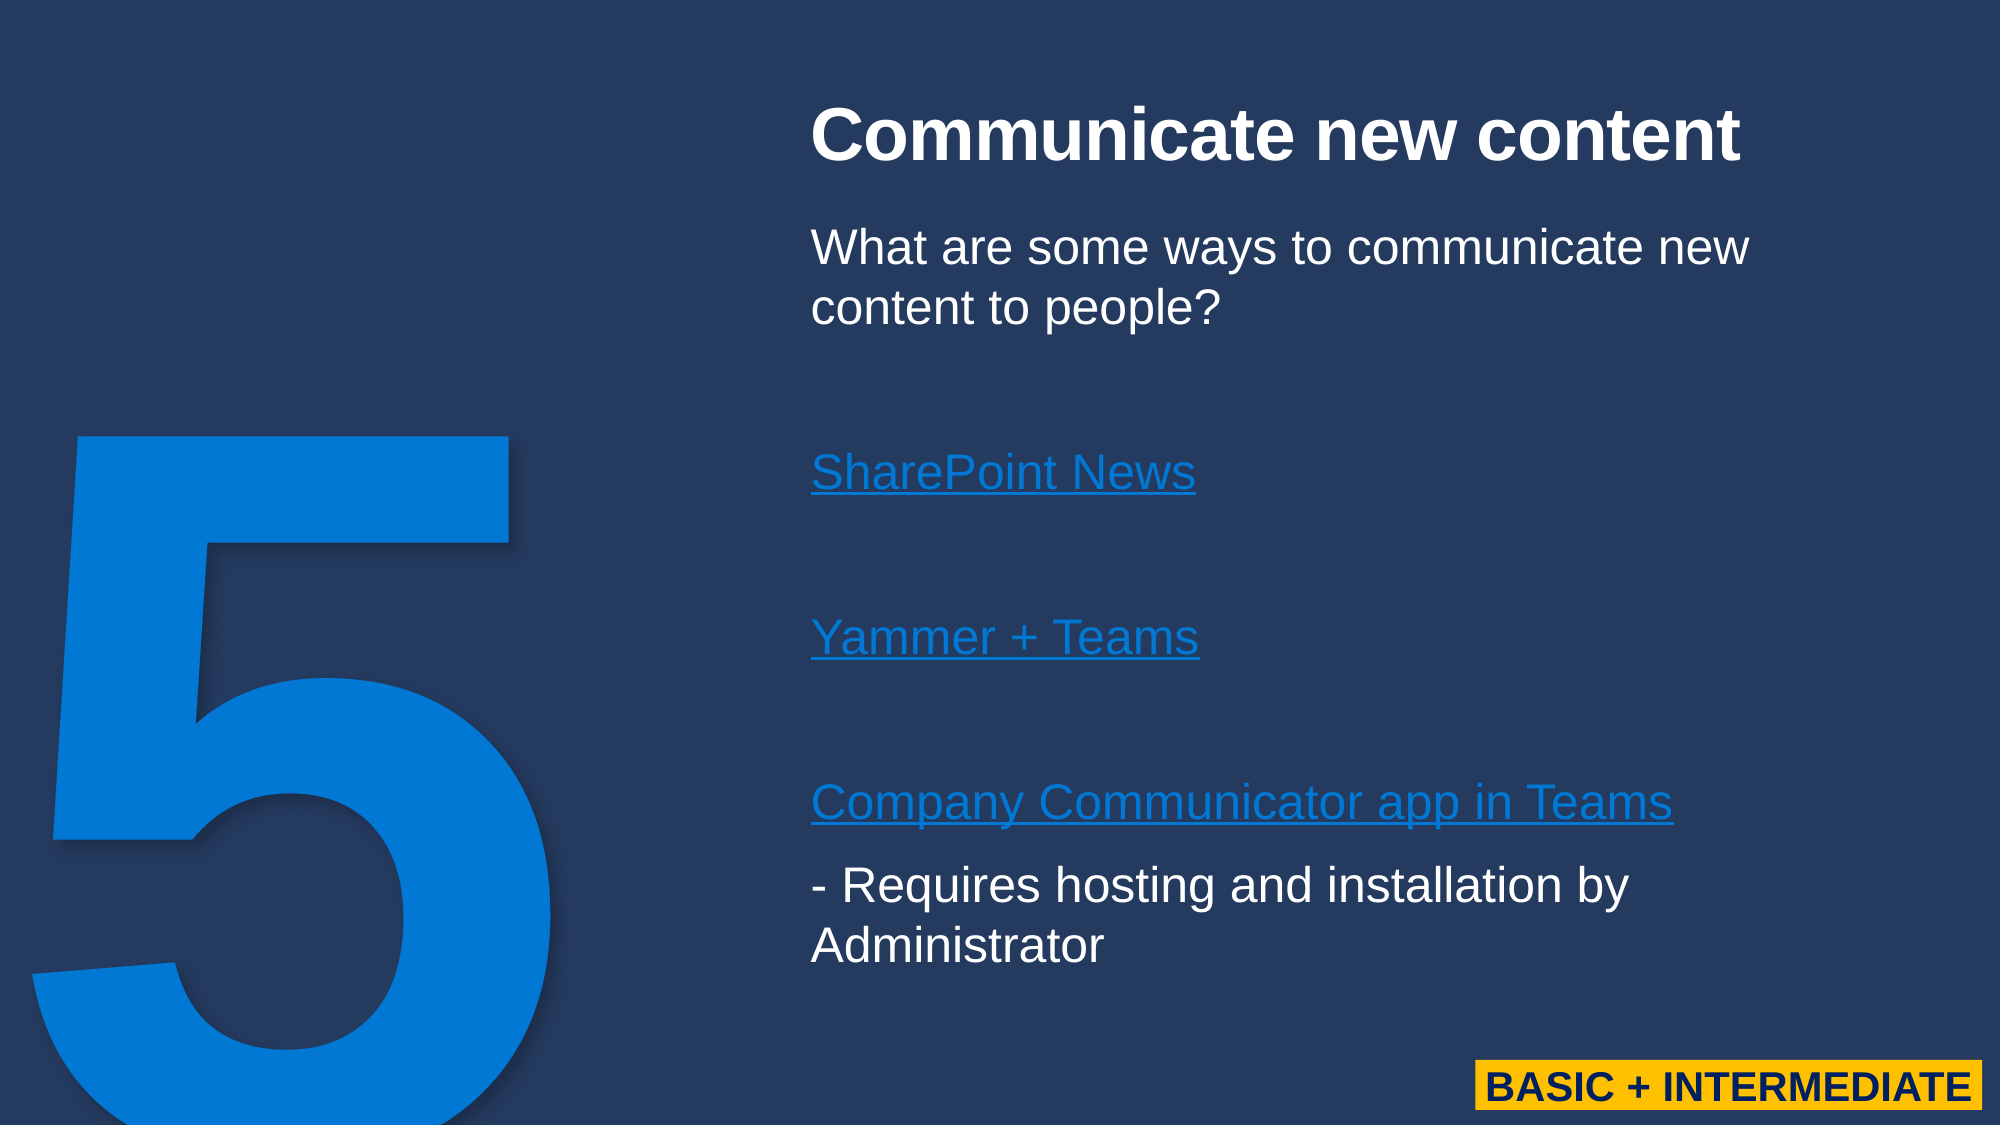

# Communicate new content
What are some ways to communicate new content to people?

SharePoint News

Yammer + Teams

Company Communicator app in Teams
- Requires hosting and installation by Administrator
BASIC + INTERMEDIATE